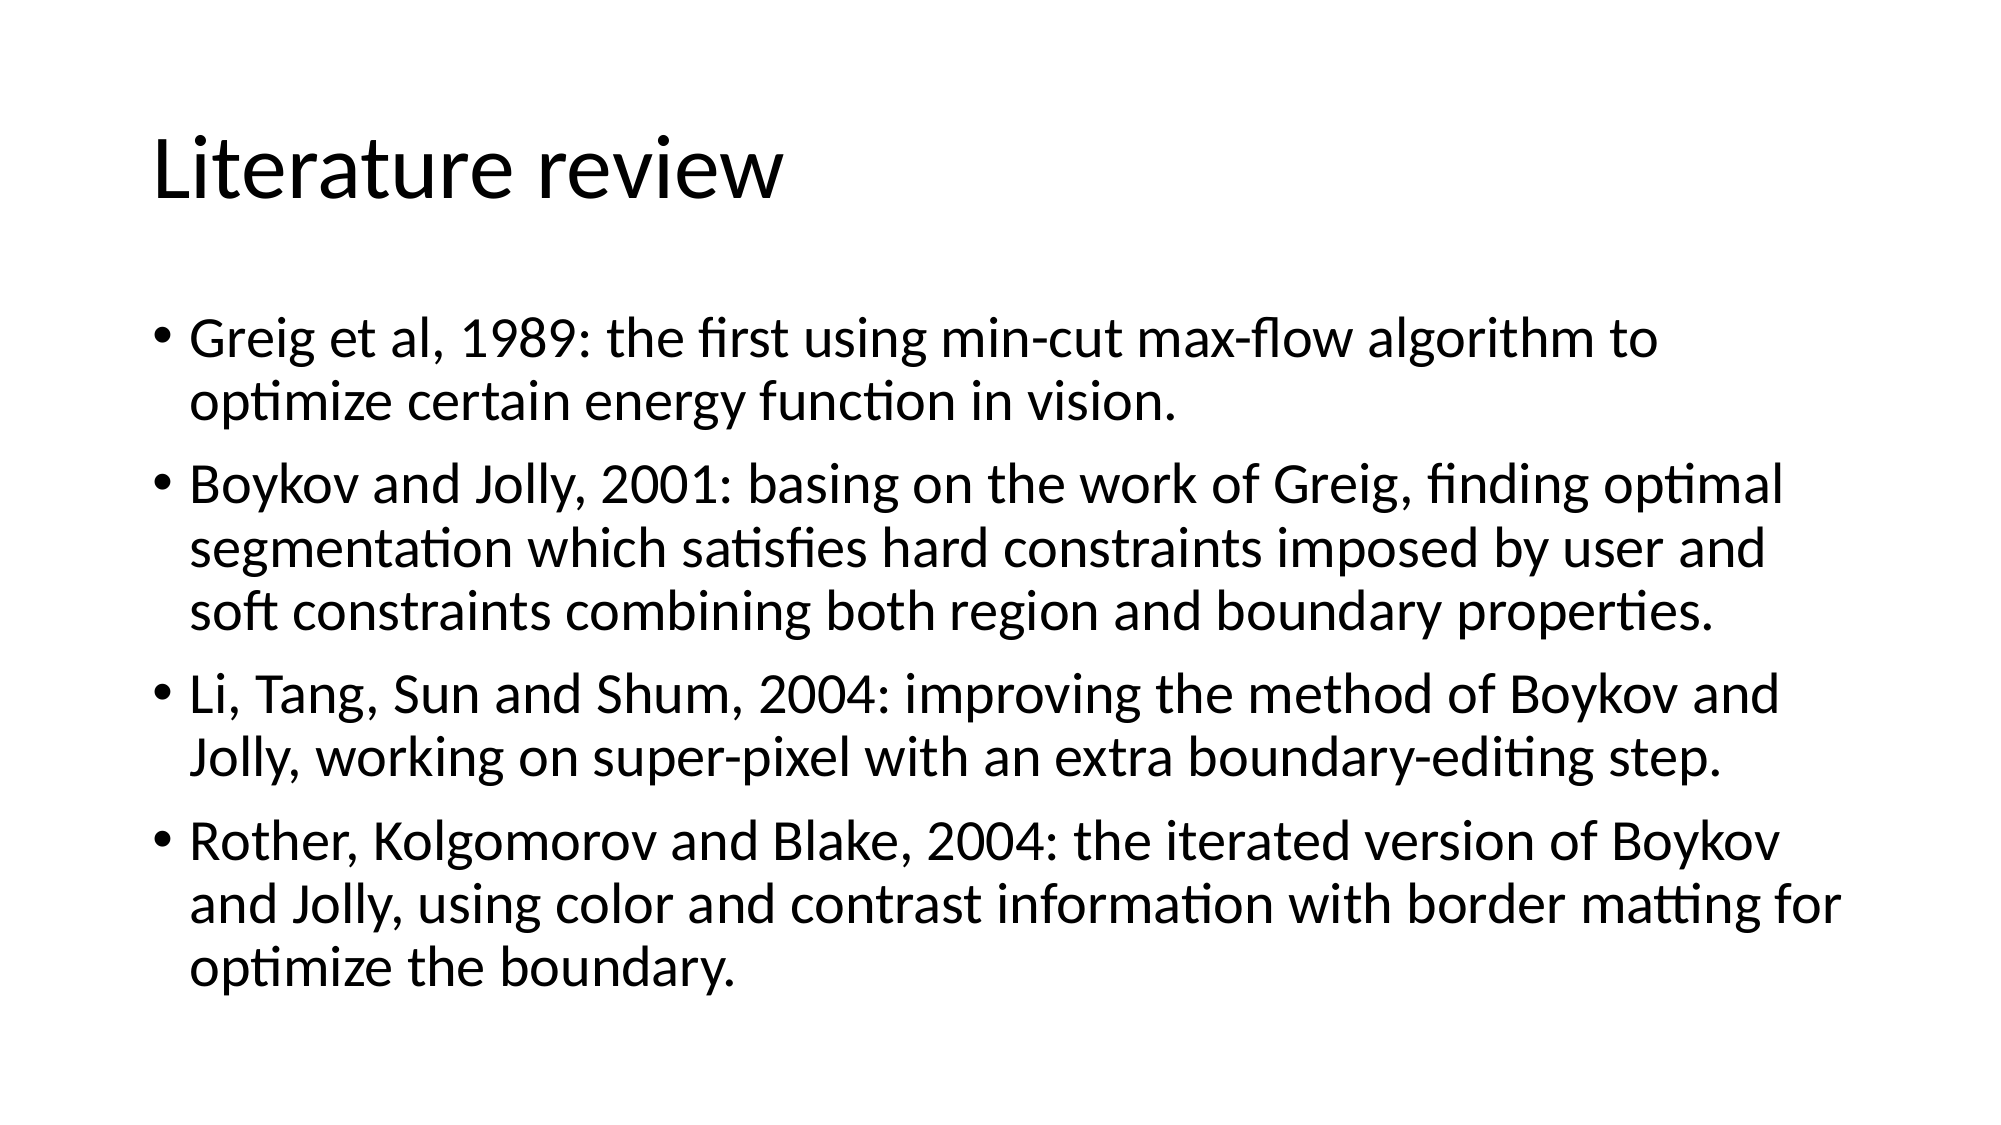

# Literature review
Greig et al, 1989: the first using min-cut max-flow algorithm to optimize certain energy function in vision.
Boykov and Jolly, 2001: basing on the work of Greig, finding optimal segmentation which satisfies hard constraints imposed by user and soft constraints combining both region and boundary properties.
Li, Tang, Sun and Shum, 2004: improving the method of Boykov and Jolly, working on super-pixel with an extra boundary-editing step.
Rother, Kolgomorov and Blake, 2004: the iterated version of Boykov and Jolly, using color and contrast information with border matting for optimize the boundary.